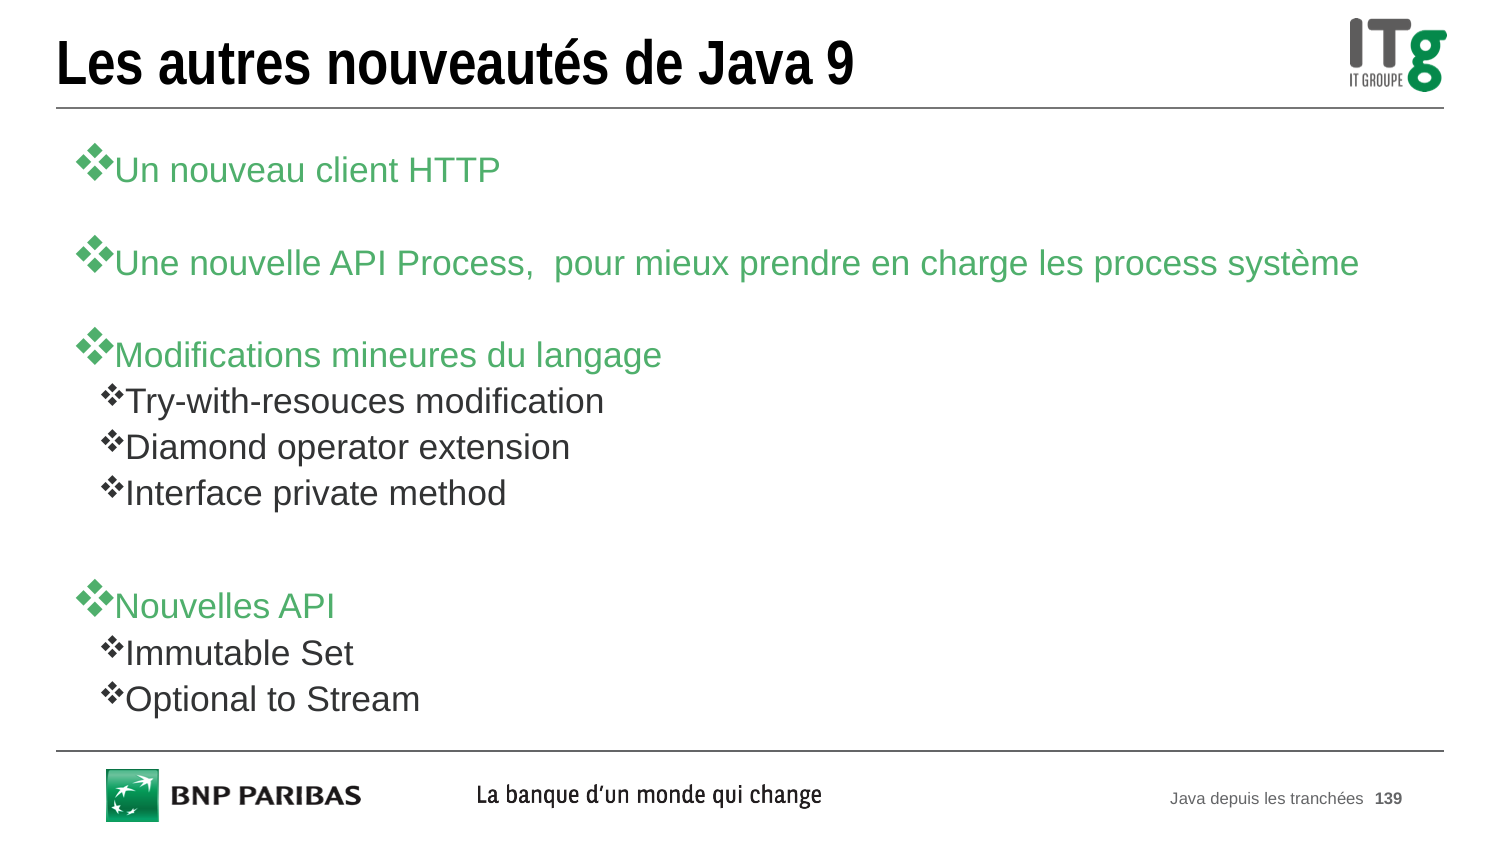

# Les autres nouveautés de Java 9
Un nouveau client HTTP

Une nouvelle API Process,  pour mieux prendre en charge les process système

Modifications mineures du langage
Try-with-resouces modification
Diamond operator extension
Interface private method

Nouvelles API
Immutable Set
Optional to Stream
Java depuis les tranchées
139